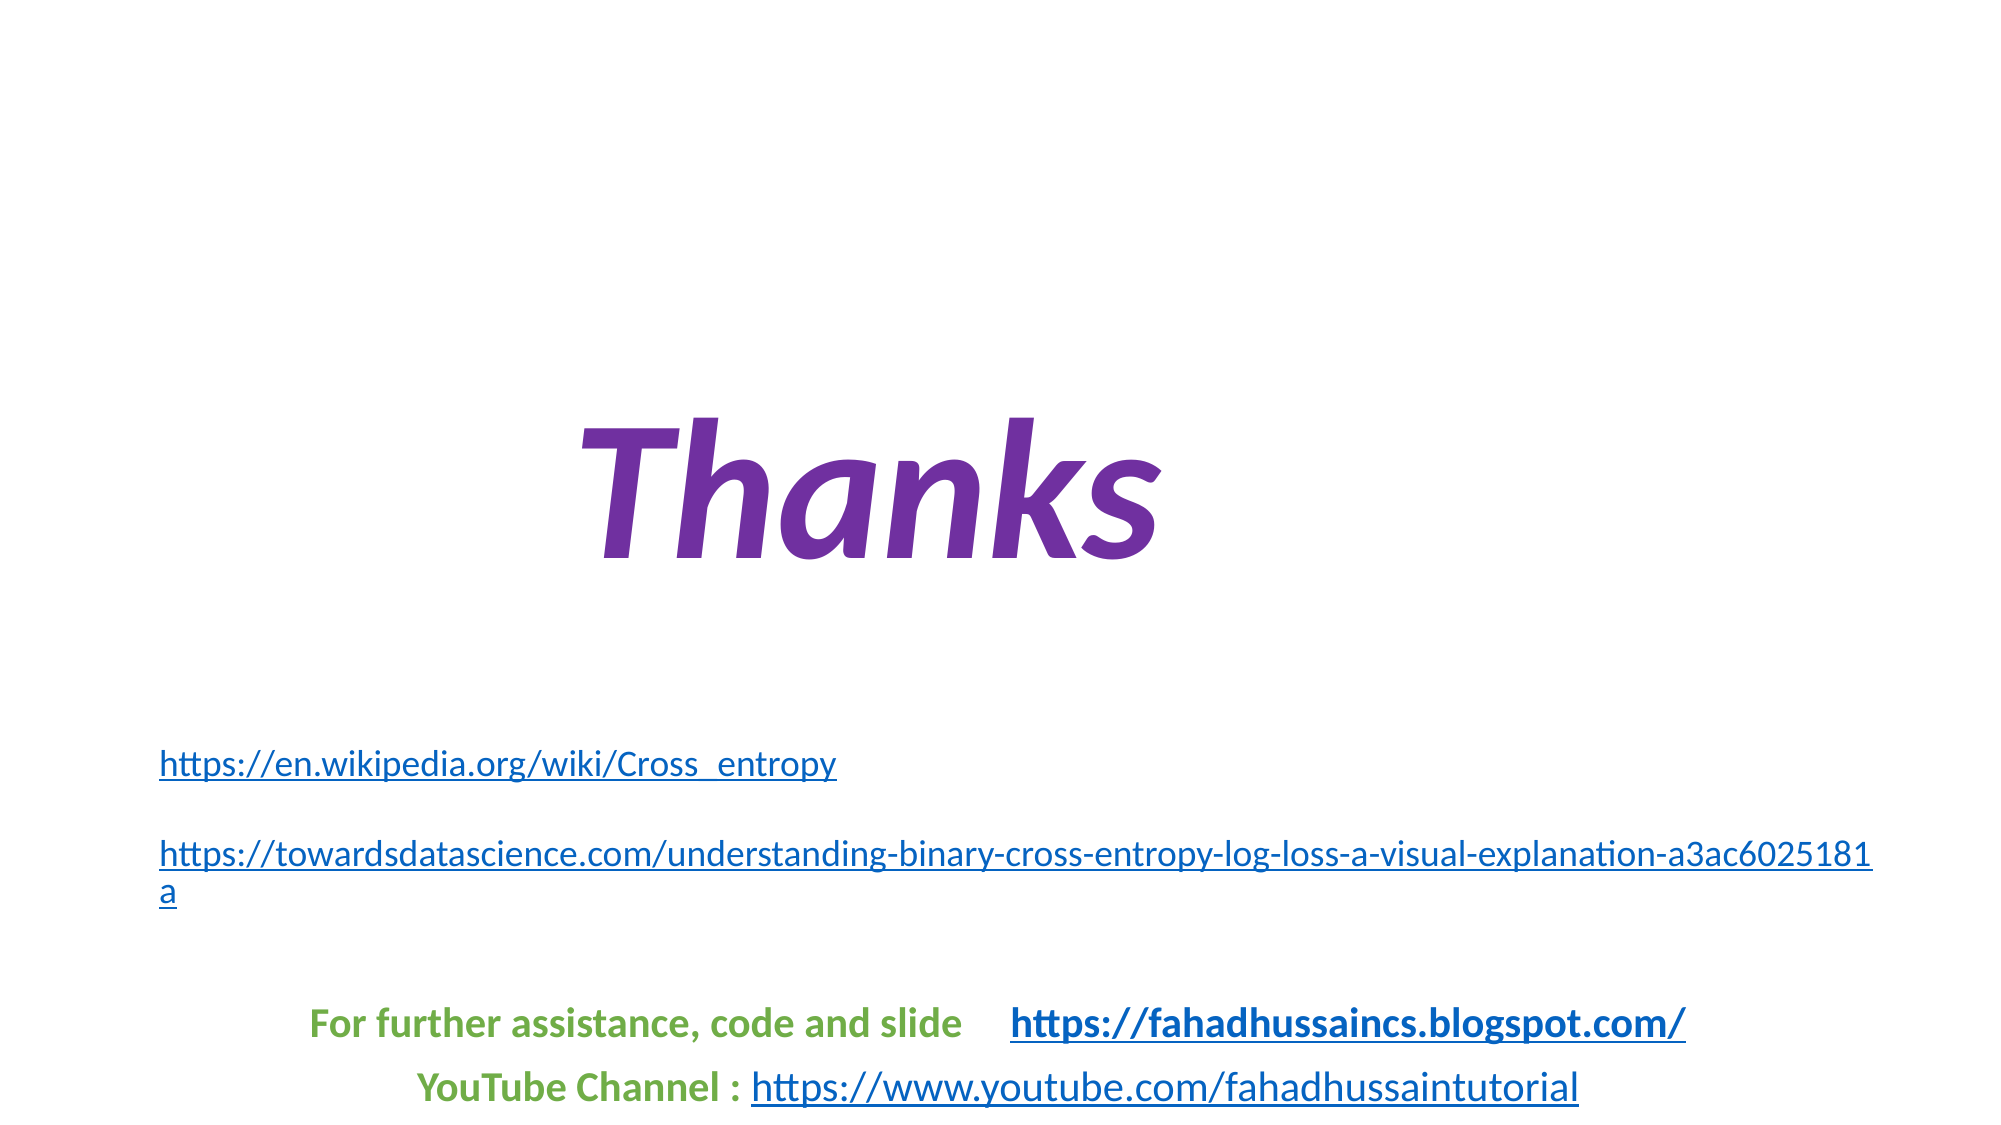

Thanks
https://en.wikipedia.org/wiki/Cross_entropy

https://towardsdatascience.com/understanding-binary-cross-entropy-log-loss-a-visual-explanation-a3ac6025181a
For further assistance, code and slide     https://fahadhussaincs.blogspot.com/
YouTube Channel : https://www.youtube.com/fahadhussaintutorial